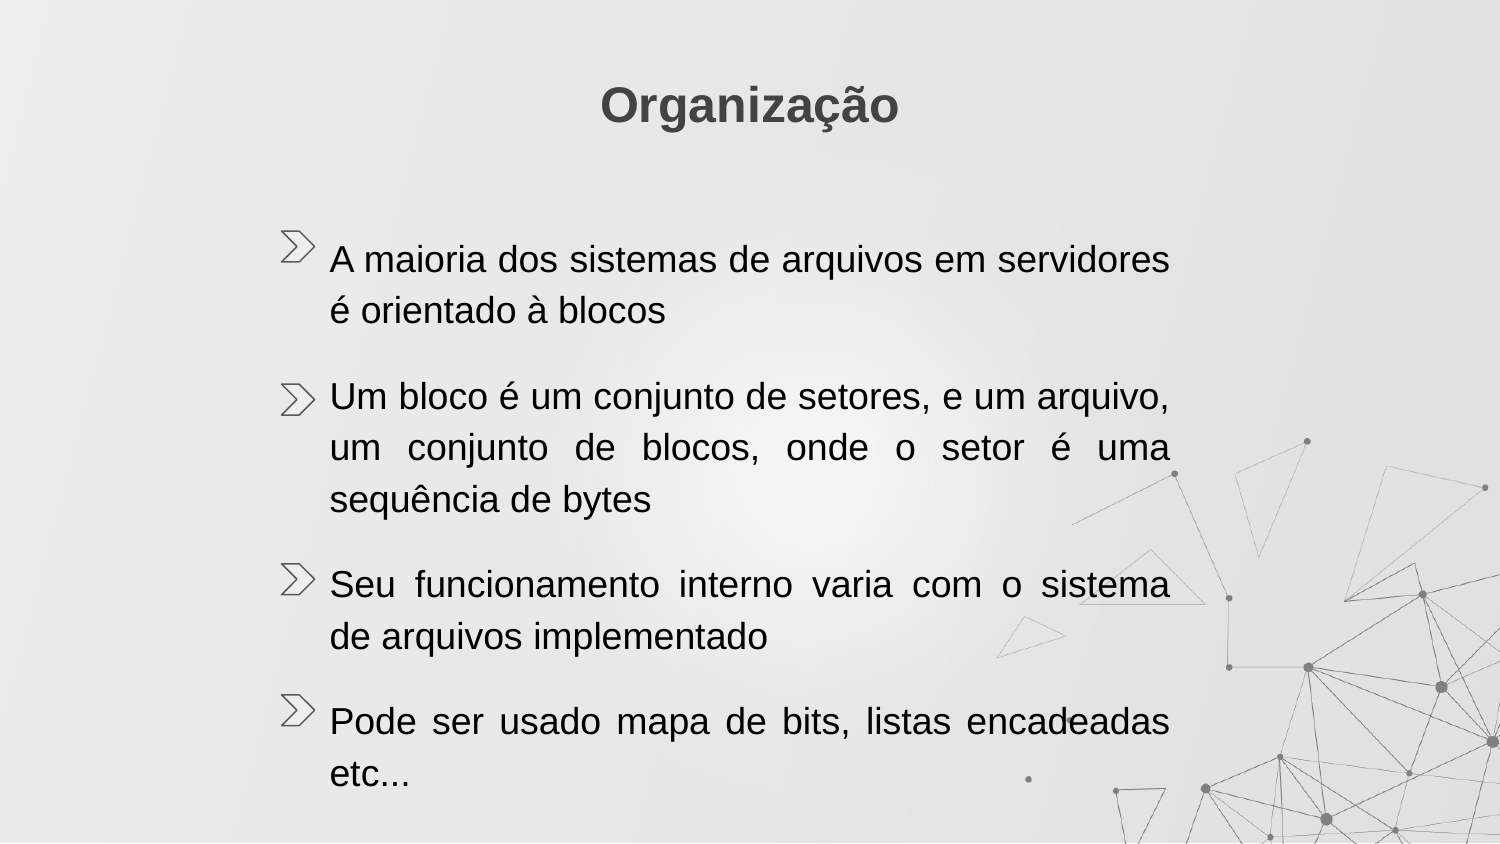

# Organização
A maioria dos sistemas de arquivos em servidores é orientado à blocos
Um bloco é um conjunto de setores, e um arquivo, um conjunto de blocos, onde o setor é uma sequência de bytes
Seu funcionamento interno varia com o sistema de arquivos implementado
Pode ser usado mapa de bits, listas encadeadas etc...